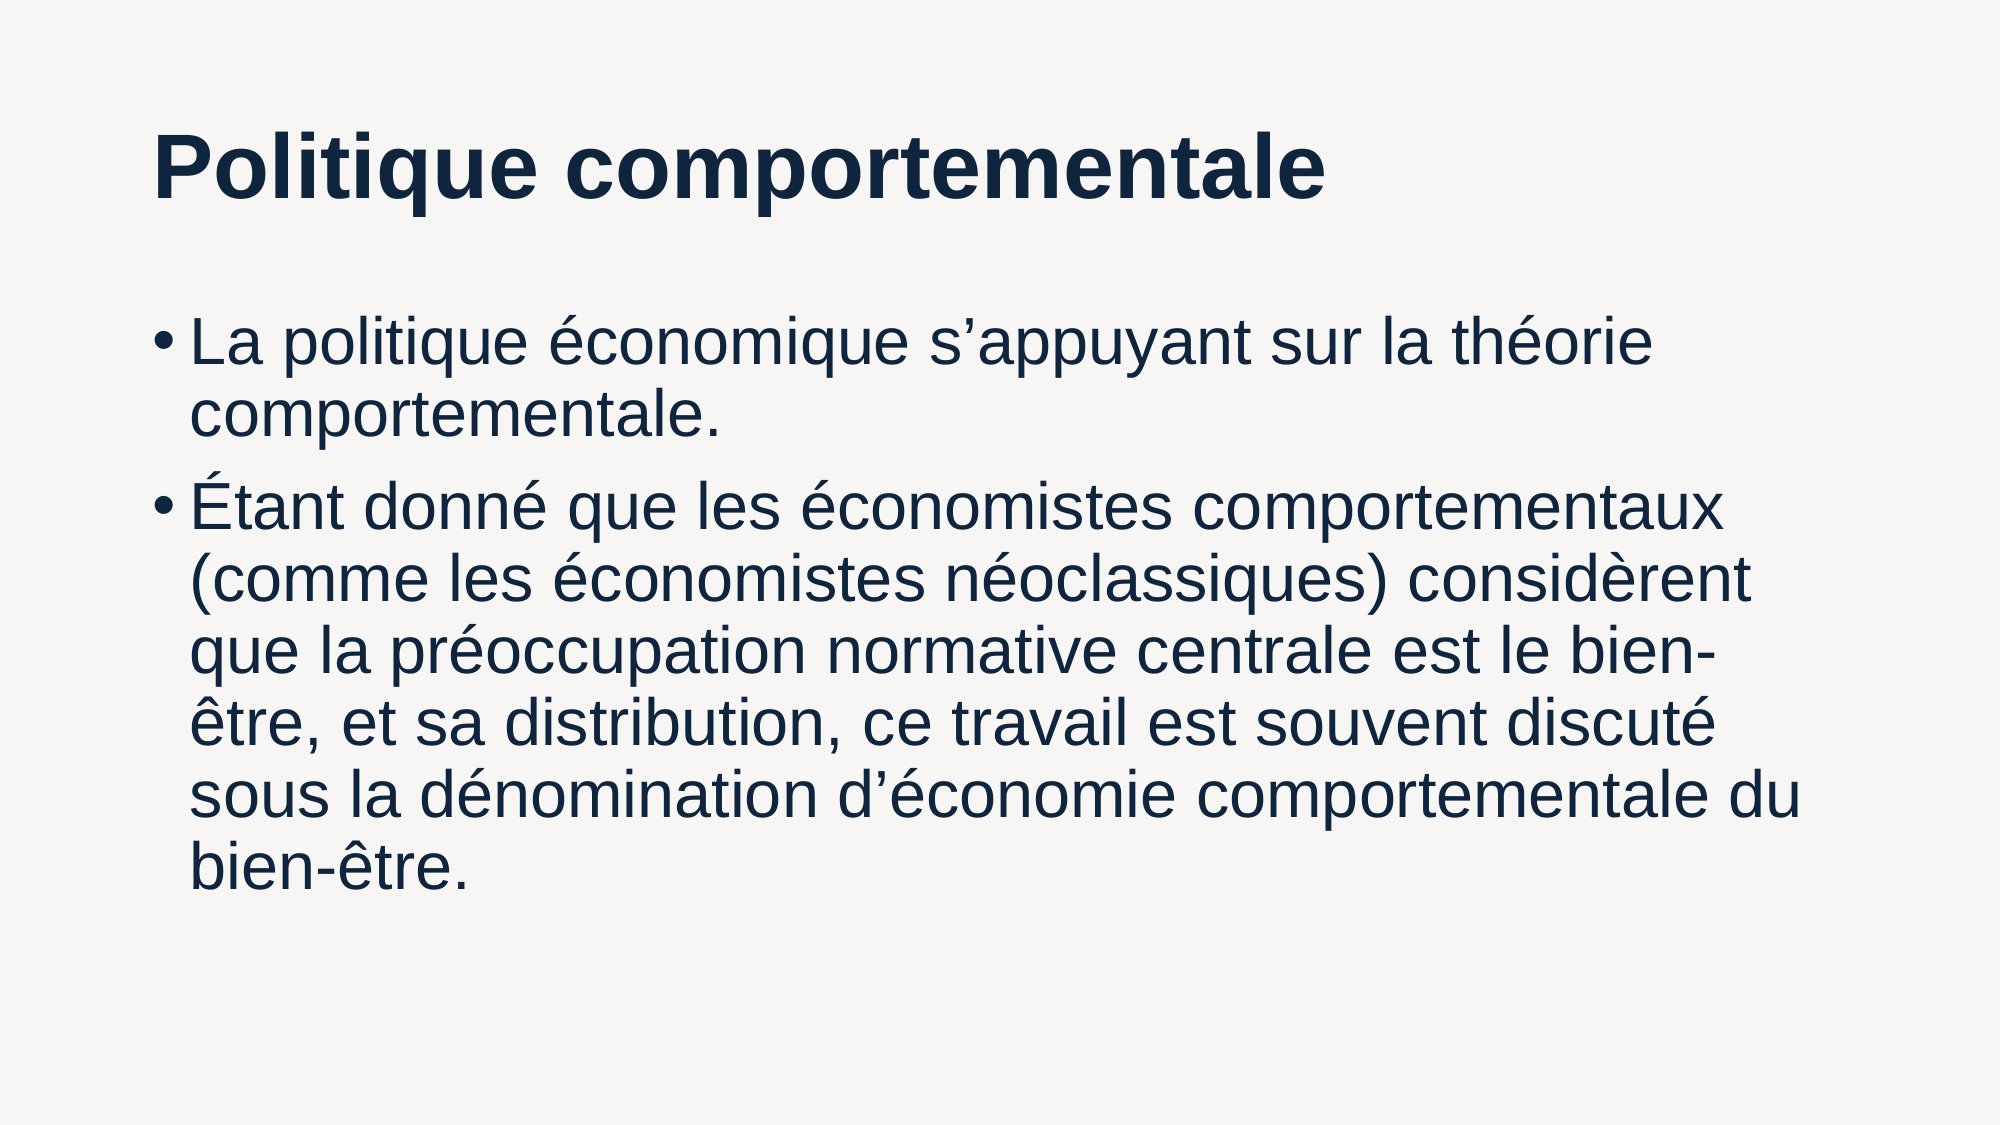

# Politique comportementale
La politique économique s’appuyant sur la théorie comportementale.
Étant donné que les économistes comportementaux (comme les économistes néoclassiques) considèrent que la préoccupation normative centrale est le bien-être, et sa distribution, ce travail est souvent discuté sous la dénomination d’économie comportementale du bien-être.